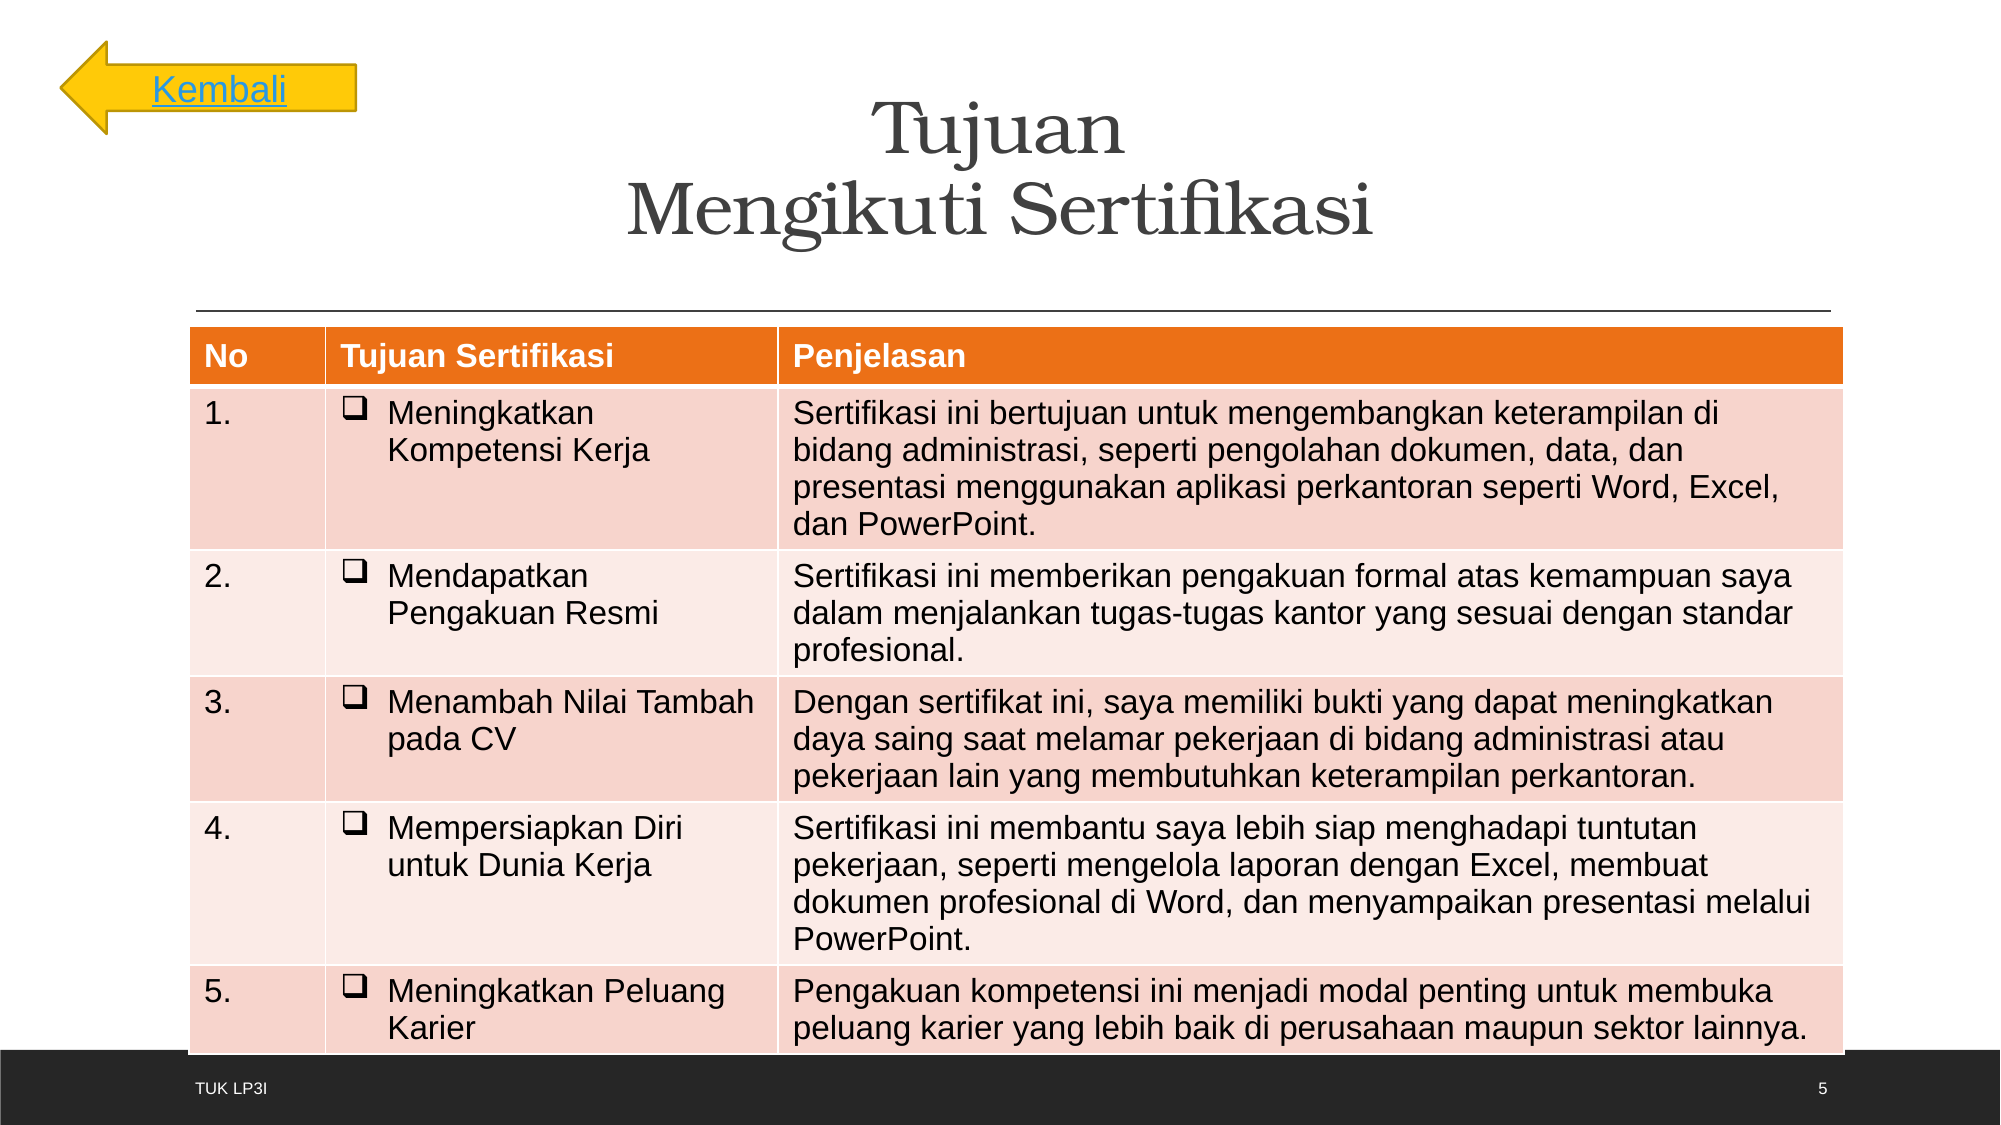

# Tujuan Mengikuti Sertifikasi
Kembali
| No | Tujuan Sertifikasi | Penjelasan |
| --- | --- | --- |
| 1. | Meningkatkan Kompetensi Kerja | Sertifikasi ini bertujuan untuk mengembangkan keterampilan di bidang administrasi, seperti pengolahan dokumen, data, dan presentasi menggunakan aplikasi perkantoran seperti Word, Excel, dan PowerPoint. |
| 2. | Mendapatkan Pengakuan Resmi | Sertifikasi ini memberikan pengakuan formal atas kemampuan saya dalam menjalankan tugas-tugas kantor yang sesuai dengan standar profesional. |
| 3. | Menambah Nilai Tambah pada CV | Dengan sertifikat ini, saya memiliki bukti yang dapat meningkatkan daya saing saat melamar pekerjaan di bidang administrasi atau pekerjaan lain yang membutuhkan keterampilan perkantoran. |
| 4. | Mempersiapkan Diri untuk Dunia Kerja | Sertifikasi ini membantu saya lebih siap menghadapi tuntutan pekerjaan, seperti mengelola laporan dengan Excel, membuat dokumen profesional di Word, dan menyampaikan presentasi melalui PowerPoint. |
| 5. | Meningkatkan Peluang Karier | Pengakuan kompetensi ini menjadi modal penting untuk membuka peluang karier yang lebih baik di perusahaan maupun sektor lainnya. |
TUK LP3I
5